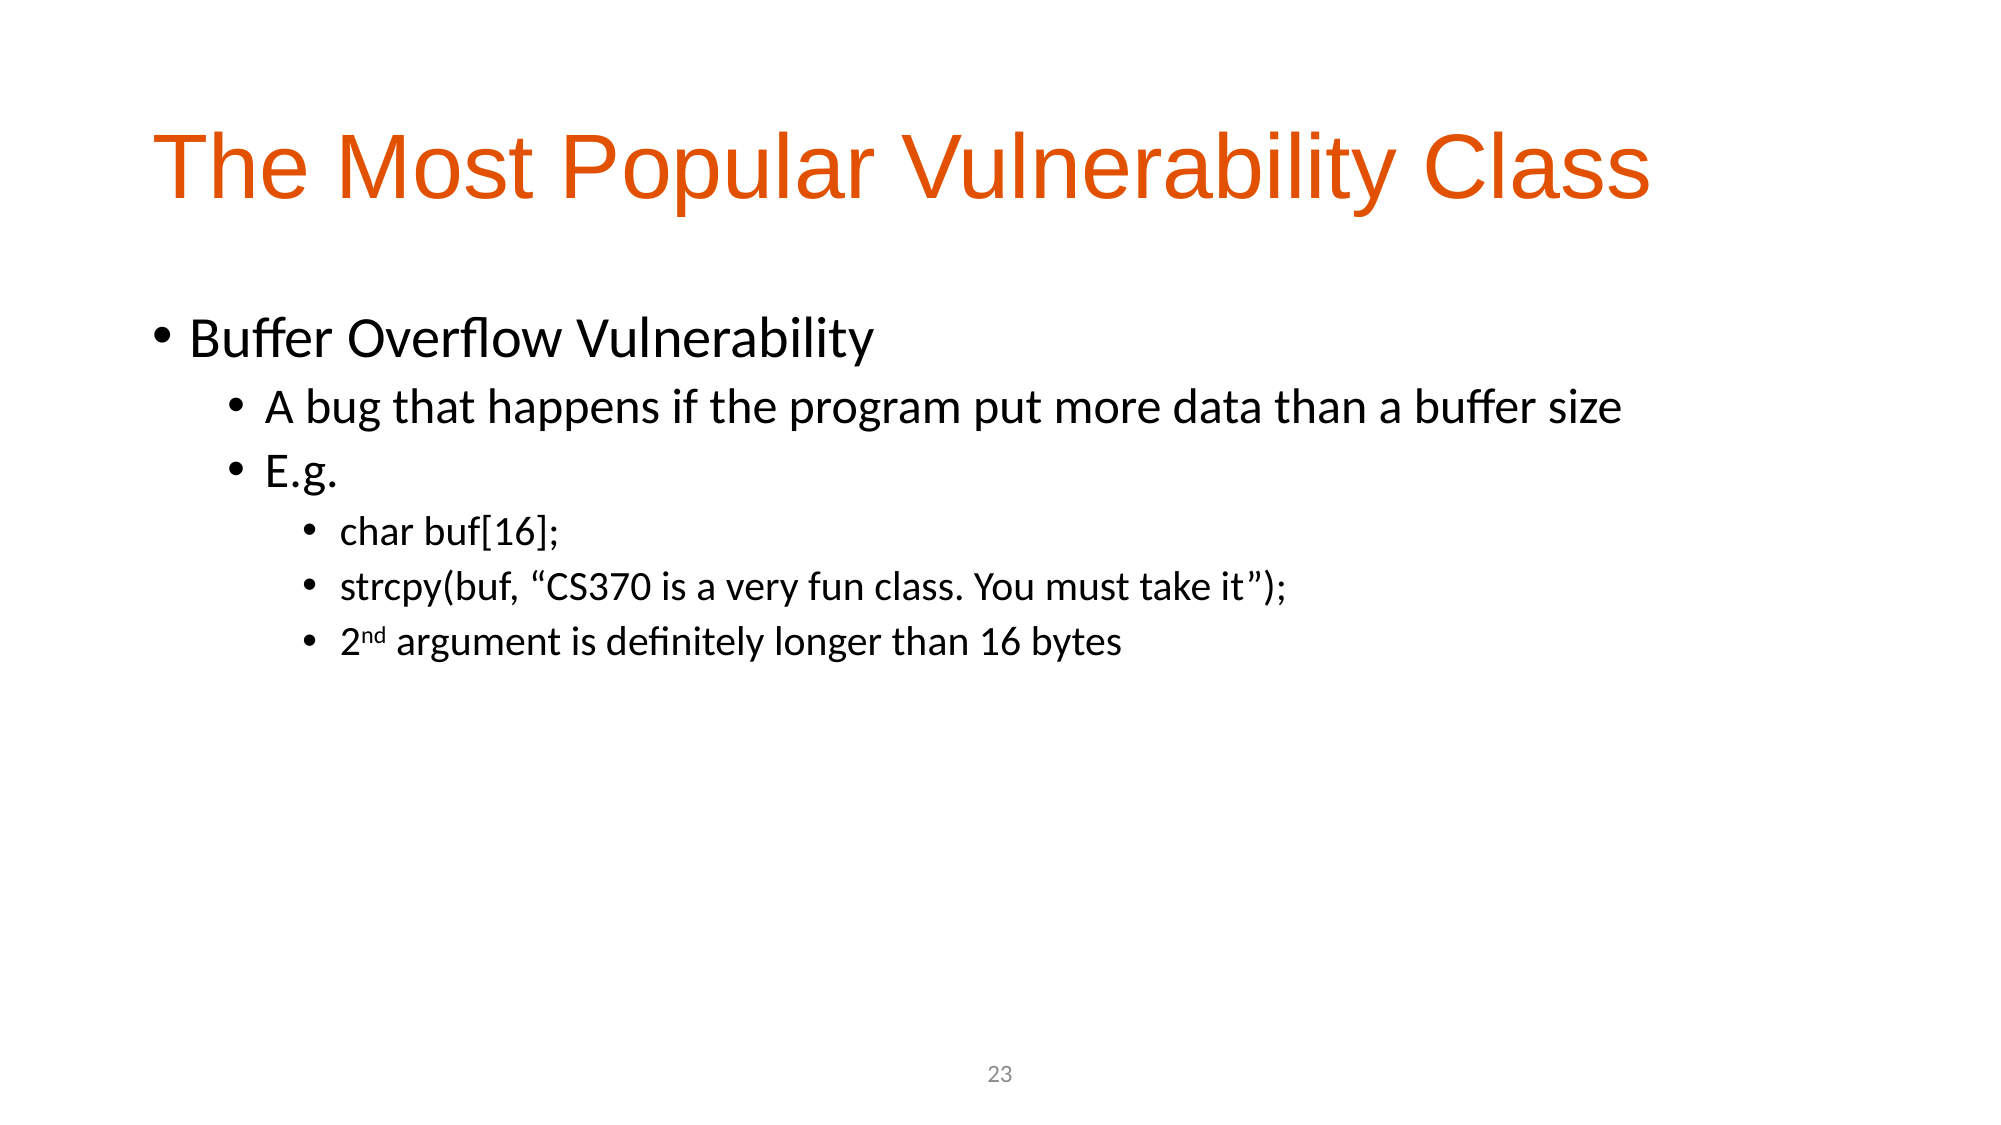

# The Most Popular Vulnerability Class
Buffer Overflow Vulnerability
A bug that happens if the program put more data than a buffer size
E.g.
char buf[16];
strcpy(buf, “CS370 is a very fun class. You must take it”);
2nd argument is definitely longer than 16 bytes
23